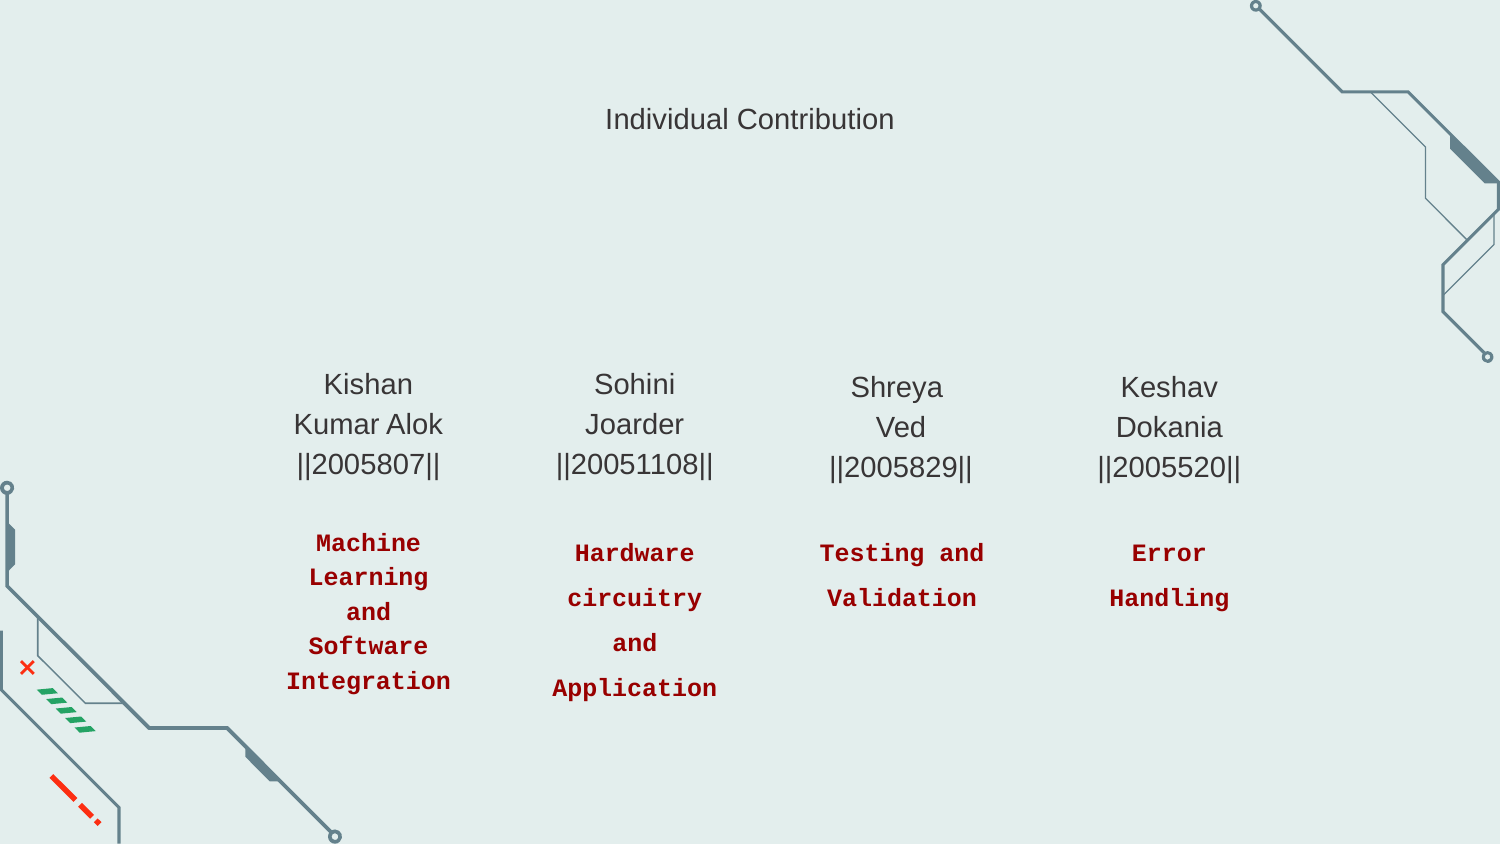

# Individual Contribution
Kishan Kumar Alok
||2005807||
Sohini Joarder
||20051108||
Shreya
Ved
||2005829||
Keshav Dokania
||2005520||

Machine Learning and Software Integration
Hardware circuitry and Application
Testing and Validation
Error Handling